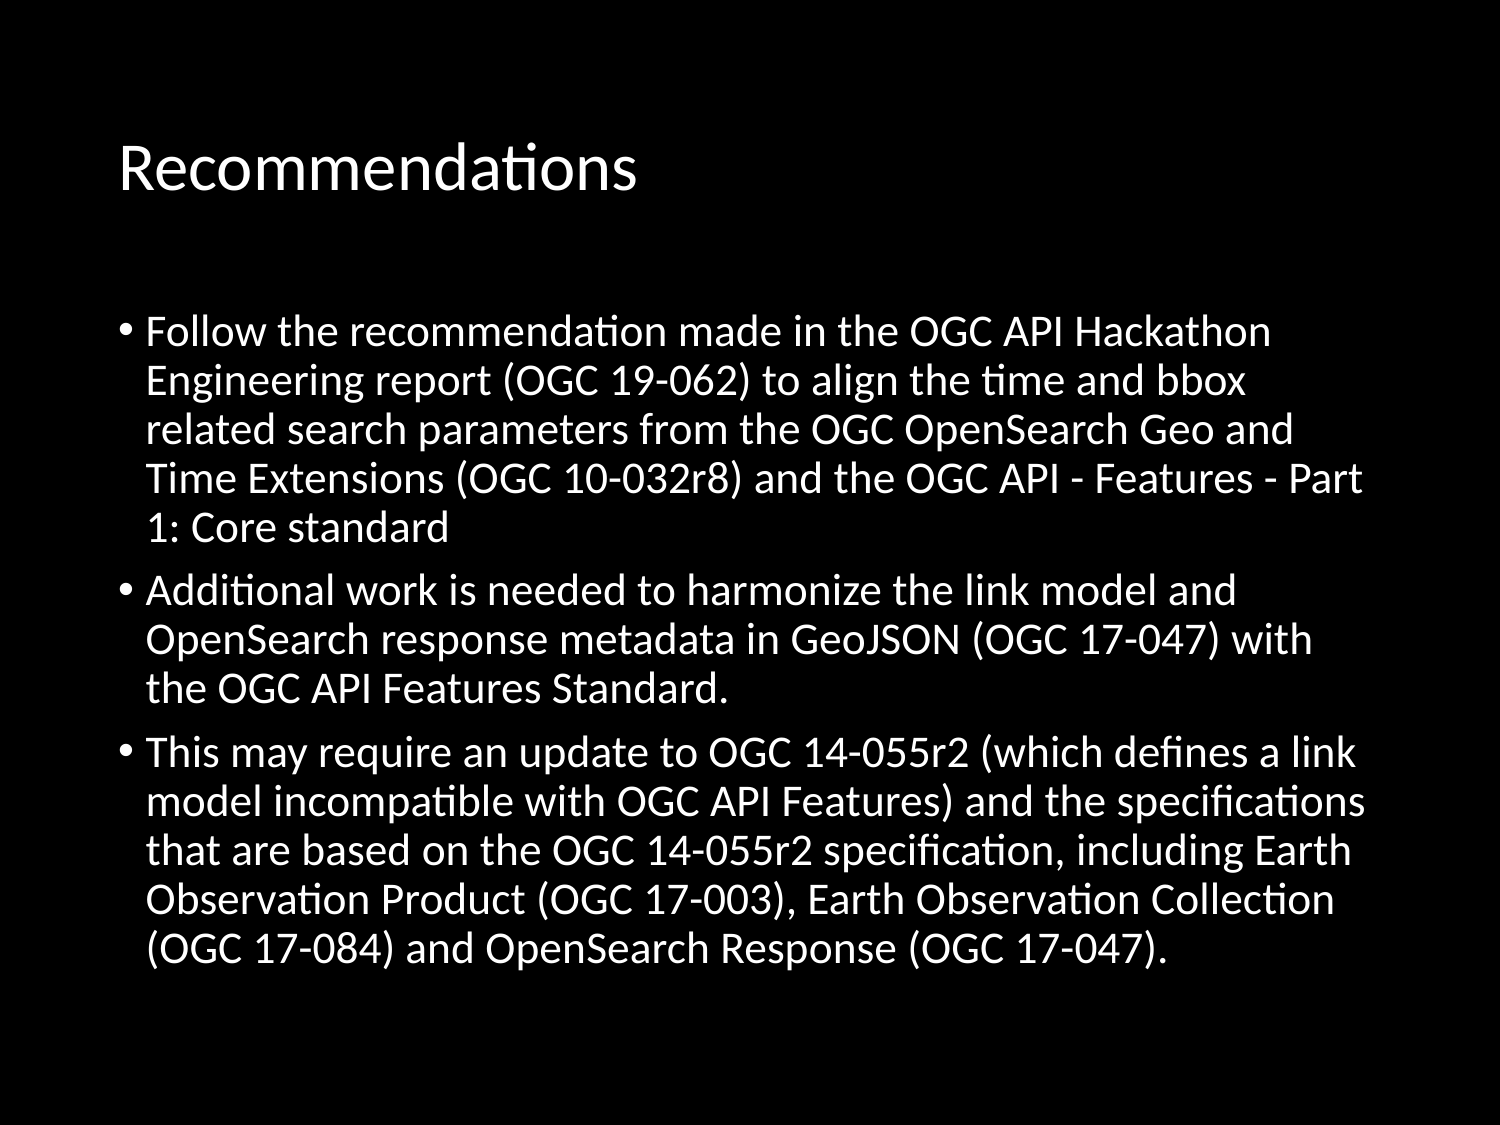

# Recommendations
Follow the recommendation made in the OGC API Hackathon Engineering report (OGC 19-062) to align the time and bbox related search parameters from the OGC OpenSearch Geo and Time Extensions (OGC 10-032r8) and the OGC API - Features - Part 1: Core standard
Additional work is needed to harmonize the link model and OpenSearch response metadata in GeoJSON (OGC 17-047) with the OGC API Features Standard.
This may require an update to OGC 14-055r2 (which defines a link model incompatible with OGC API Features) and the specifications that are based on the OGC 14-055r2 specification, including Earth Observation Product (OGC 17-003), Earth Observation Collection (OGC 17-084) and OpenSearch Response (OGC 17-047).